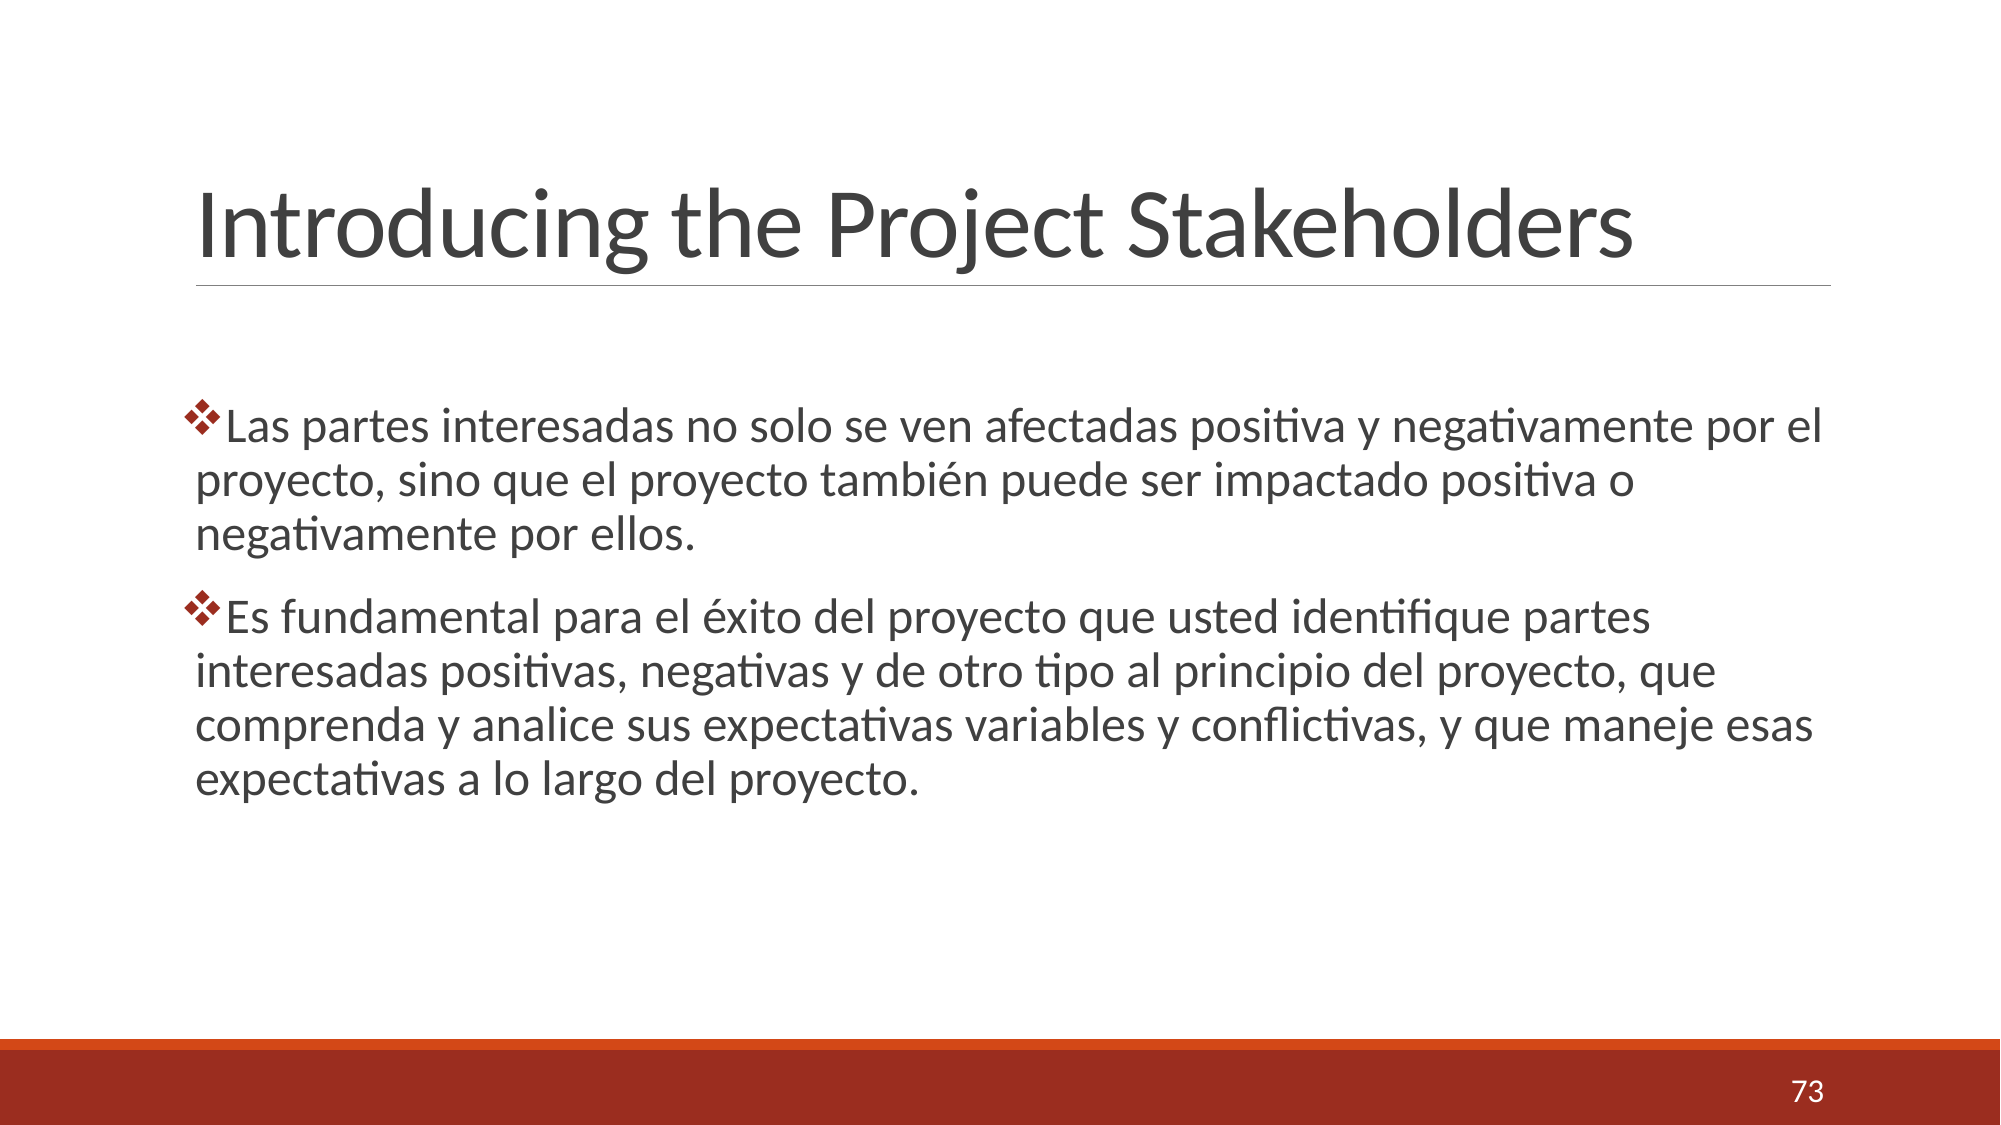

# Introducing the Project Stakeholders
Las partes interesadas no solo se ven afectadas positiva y negativamente por el proyecto, sino que el proyecto también puede ser impactado positiva o negativamente por ellos.
Es fundamental para el éxito del proyecto que usted identifique partes interesadas positivas, negativas y de otro tipo al principio del proyecto, que comprenda y analice sus expectativas variables y conflictivas, y que maneje esas expectativas a lo largo del proyecto.
73